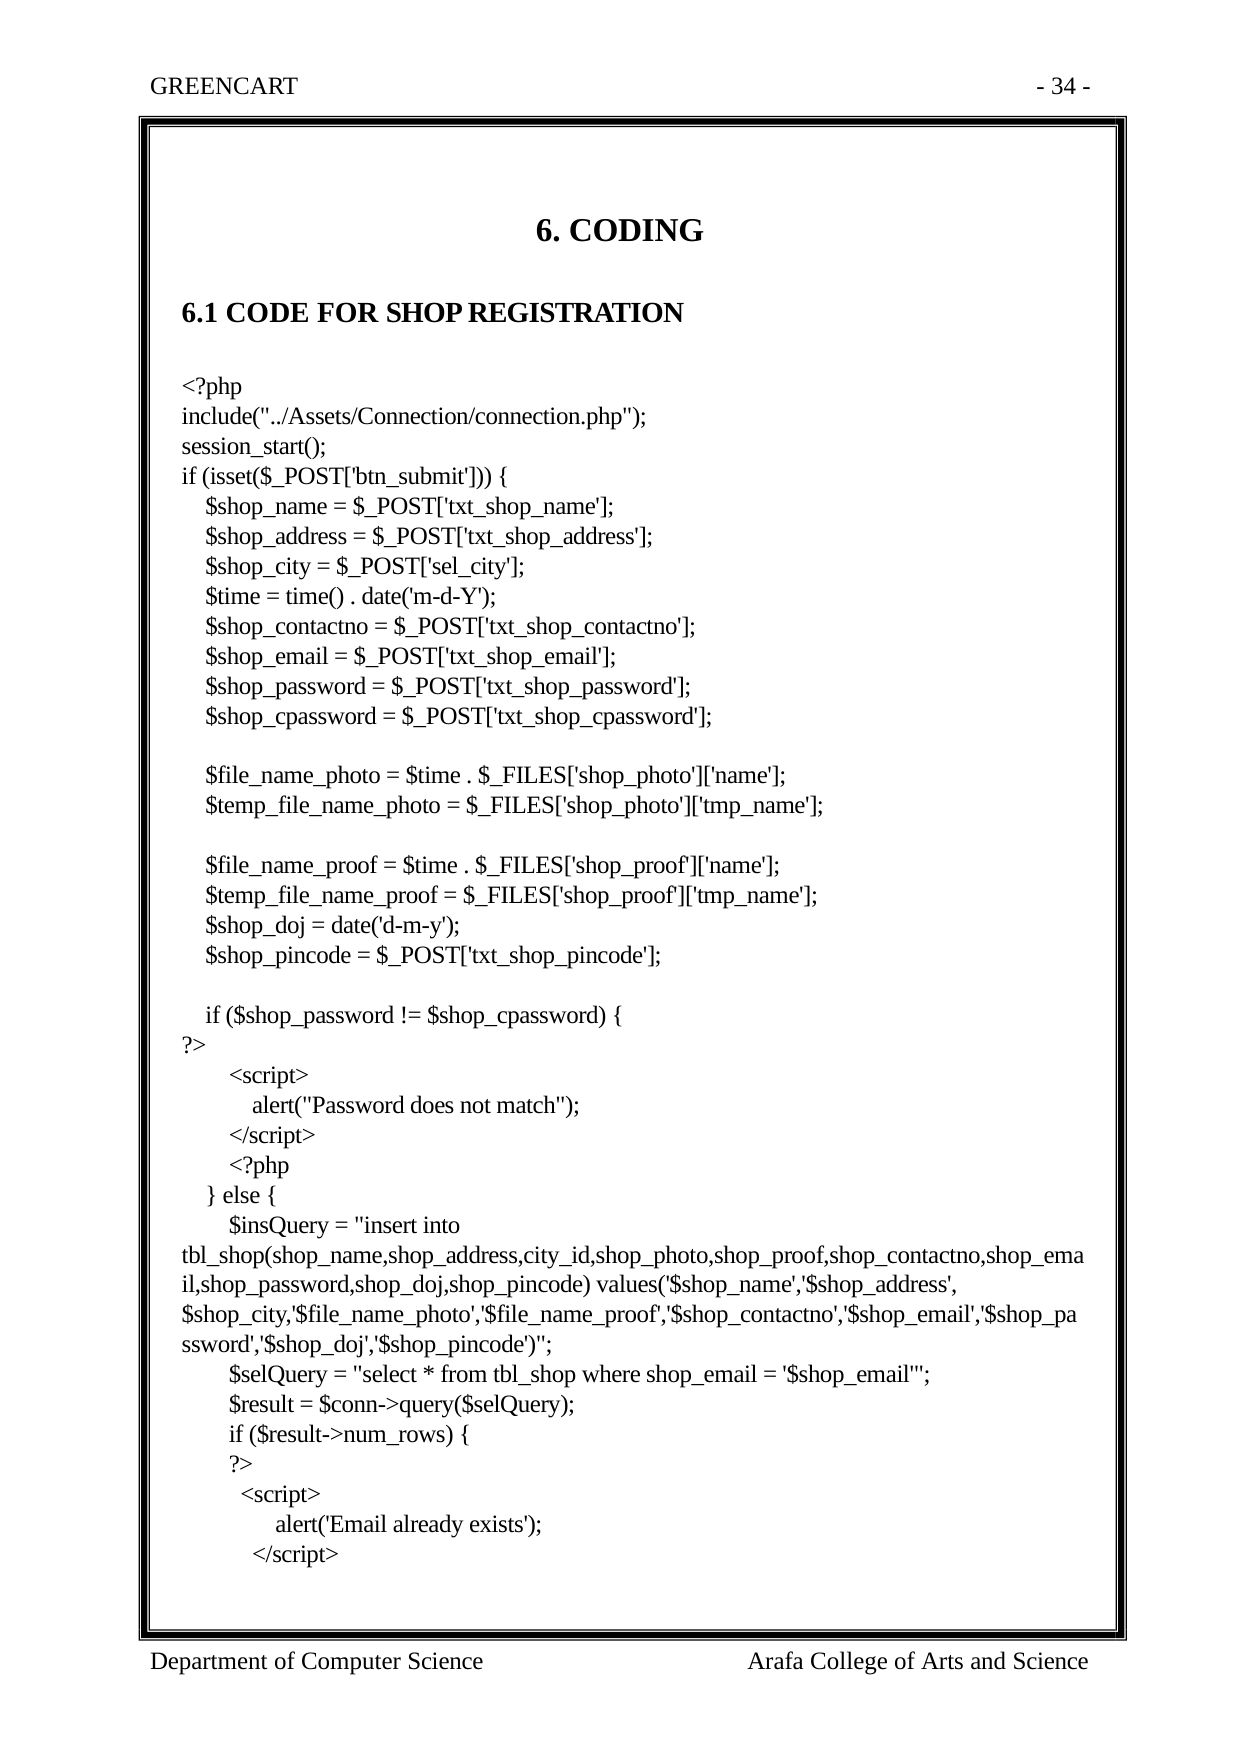

GREENCART
- 34 -

6. CODING

6.1 CODE FOR SHOP REGISTRATION

<?php
include("../Assets/Connection/connection.php");
session_start();
if (isset($_POST['btn_submit'])) {
    $shop_name = $_POST['txt_shop_name'];
    $shop_address = $_POST['txt_shop_address'];
    $shop_city = $_POST['sel_city'];
    $time = time() . date('m-d-Y');
    $shop_contactno = $_POST['txt_shop_contactno'];
    $shop_email = $_POST['txt_shop_email'];
    $shop_password = $_POST['txt_shop_password'];
    $shop_cpassword = $_POST['txt_shop_cpassword'];

    $file_name_photo = $time . $_FILES['shop_photo']['name'];
    $temp_file_name_photo = $_FILES['shop_photo']['tmp_name'];

    $file_name_proof = $time . $_FILES['shop_proof']['name'];
    $temp_file_name_proof = $_FILES['shop_proof']['tmp_name'];
    $shop_doj = date('d-m-y');
    $shop_pincode = $_POST['txt_shop_pincode'];

    if ($shop_password != $shop_cpassword) {
?>
        <script>
            alert("Password does not match");
        </script>
        <?php
    } else {
        $insQuery = "insert into tbl_shop(shop_name,shop_address,city_id,shop_photo,shop_proof,shop_contactno,shop_email,shop_password,shop_doj,shop_pincode) values('$shop_name','$shop_address',$shop_city,'$file_name_photo','$file_name_proof','$shop_contactno','$shop_email','$shop_password','$shop_doj','$shop_pincode')";
        $selQuery = "select * from tbl_shop where shop_email = '$shop_email'";
        $result = $conn->query($selQuery);
        if ($result->num_rows) {
        ?>
          <script>
                alert('Email already exists');
            </script>

Department of Computer Science
Arafa College of Arts and Science